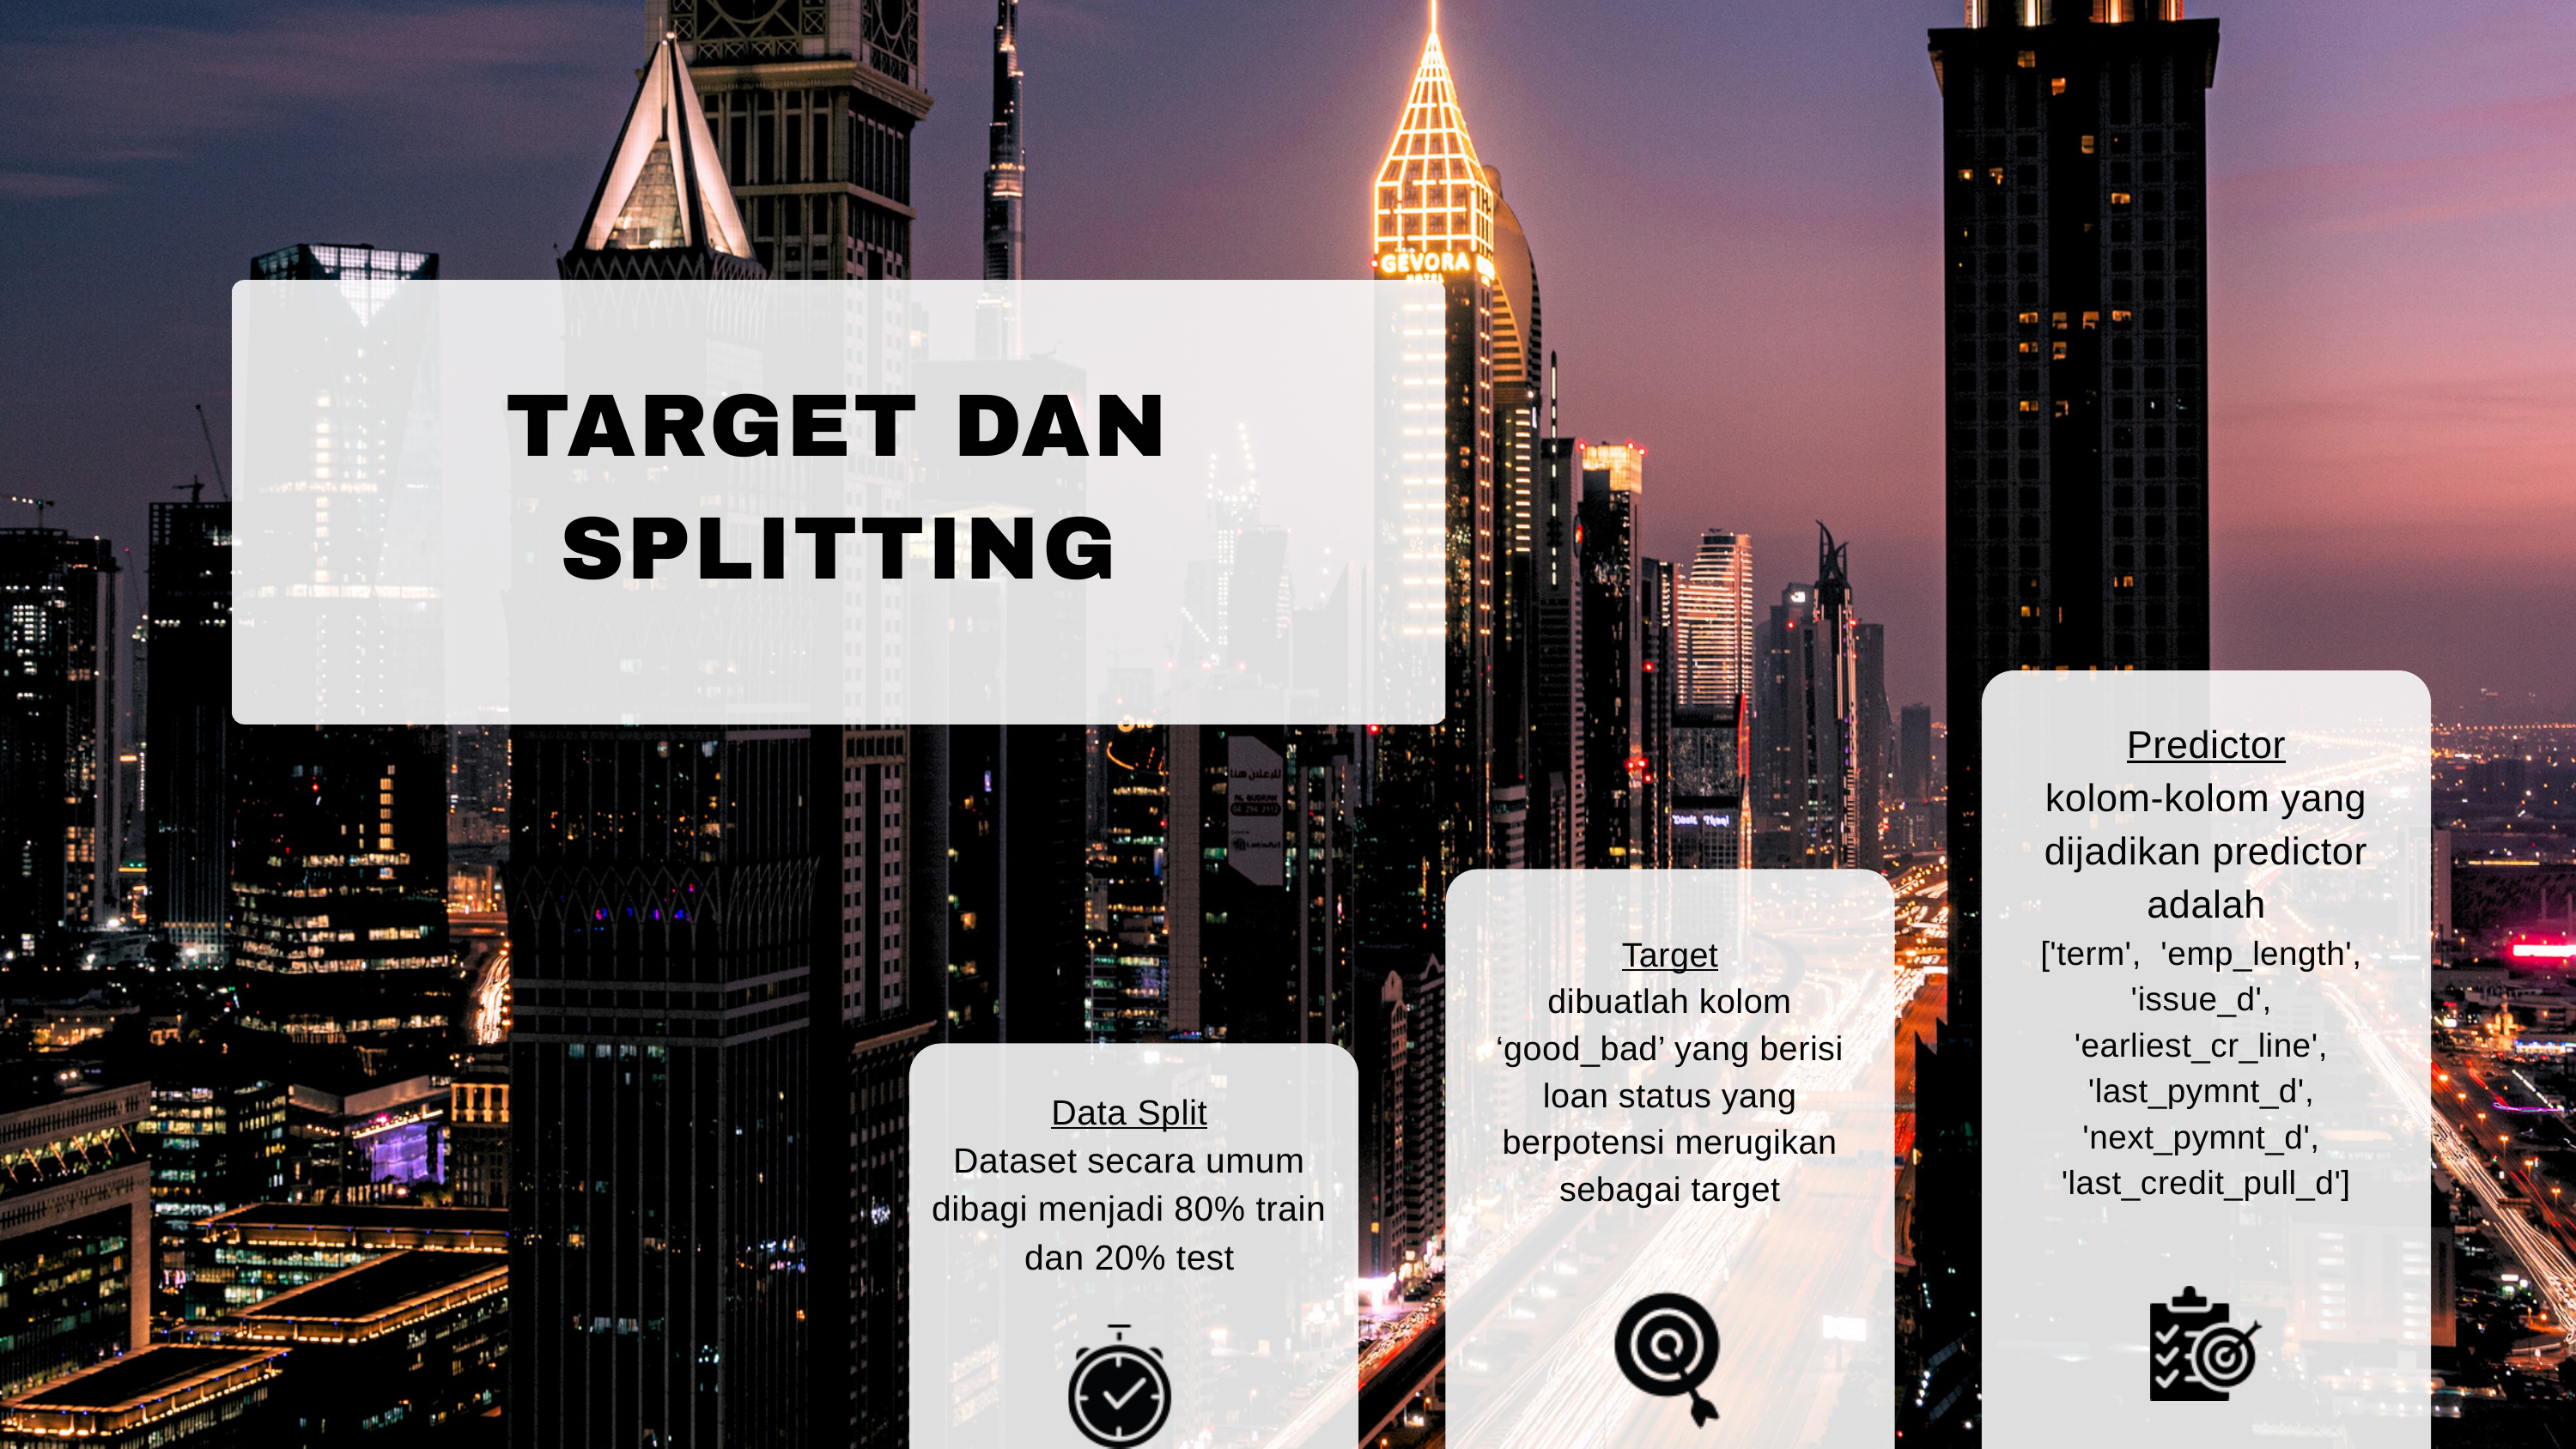

TARGET DAN SPLITTING

Predictor
kolom-kolom yang dijadikan predictor adalah
['term',  'emp_length',  'issue_d',  'earliest_cr_line',  'last_pymnt_d',  'next_pymnt_d',  'last_credit_pull_d']

Target
dibuatlah kolom ‘good_bad’ yang berisi loan status yang berpotensi merugikan sebagai target

Data Split
Dataset secara umum dibagi menjadi 80% train dan 20% test